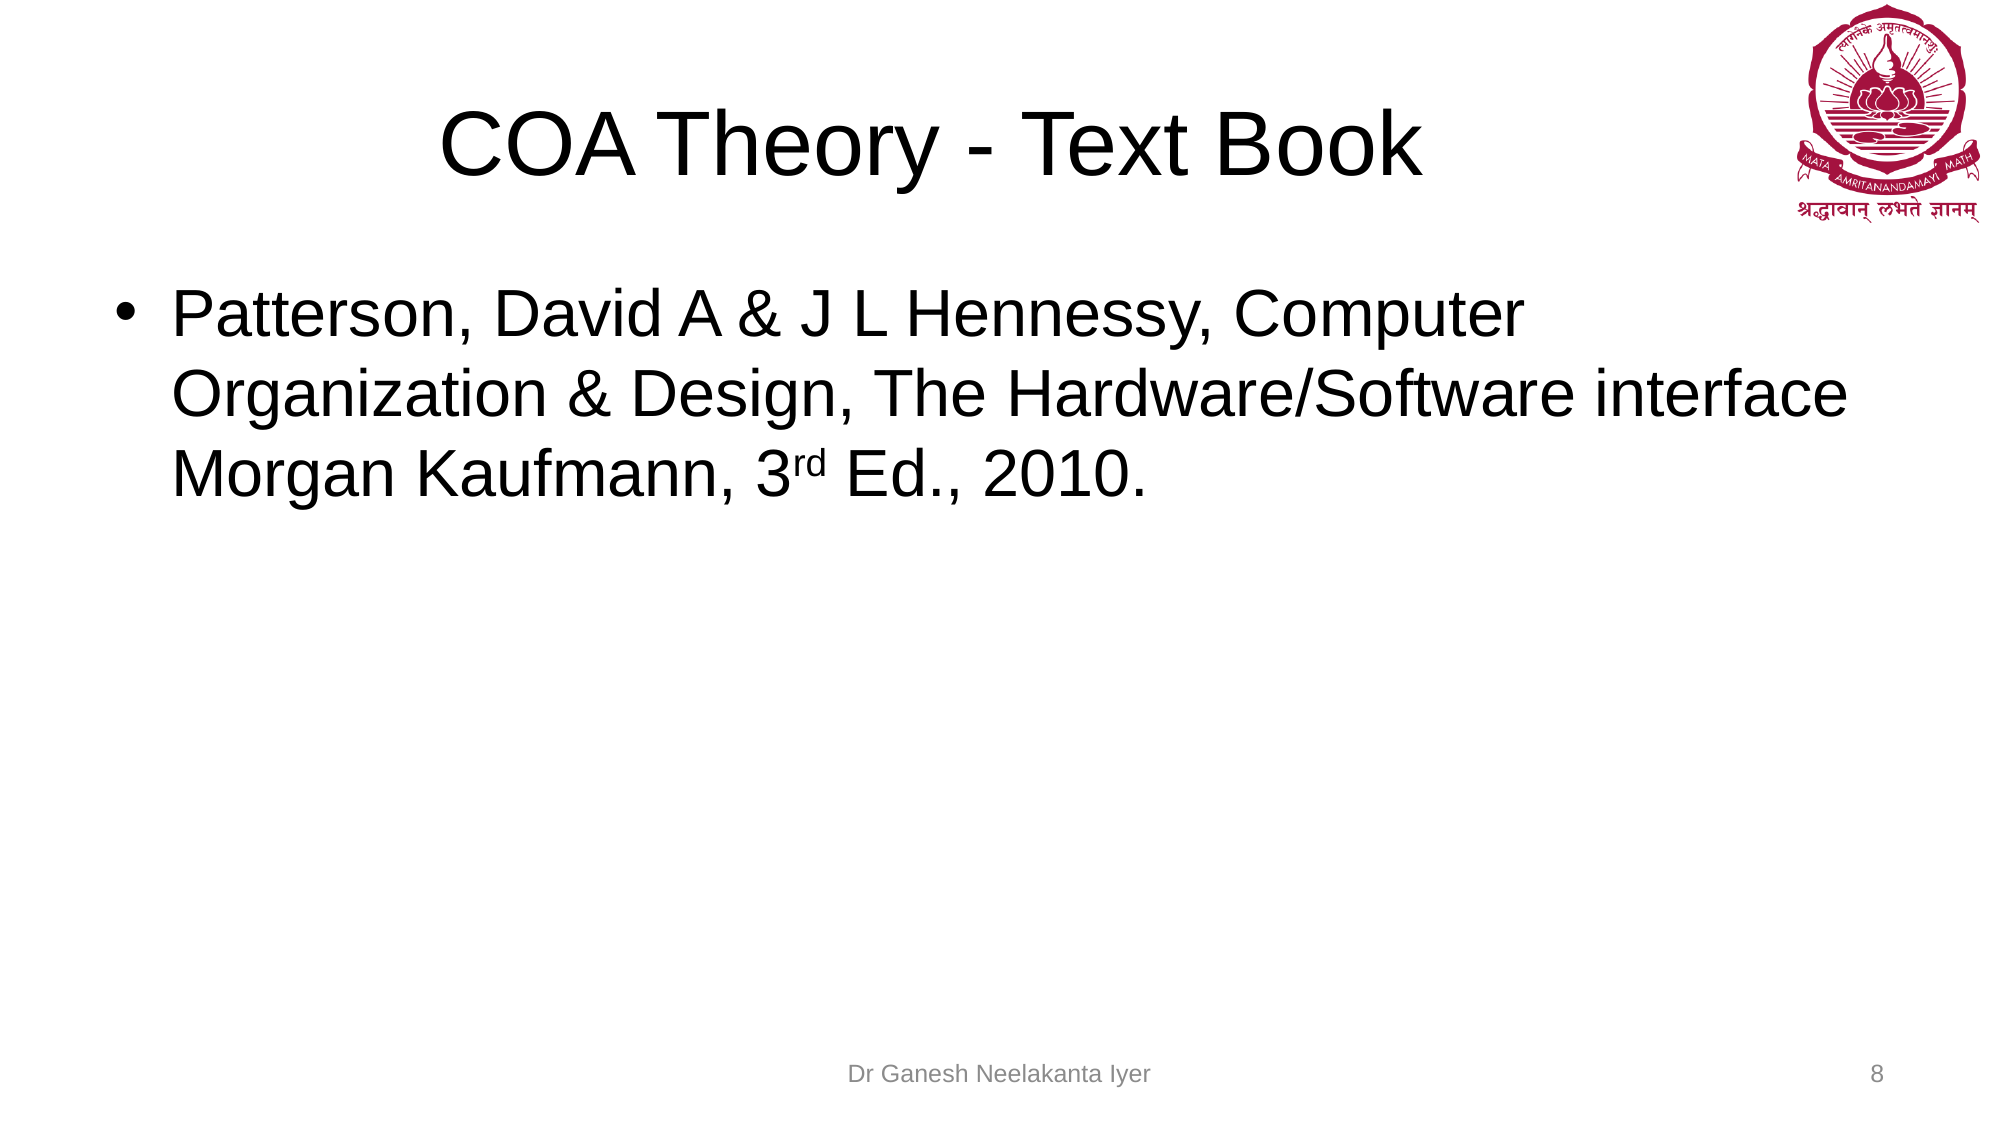

# COA Theory - Text Book
Patterson, David A & J L Hennessy, Computer Organization & Design, The Hardware/Software interface  Morgan Kaufmann, 3rd Ed., 2010.

Dr Ganesh Neelakanta Iyer
8